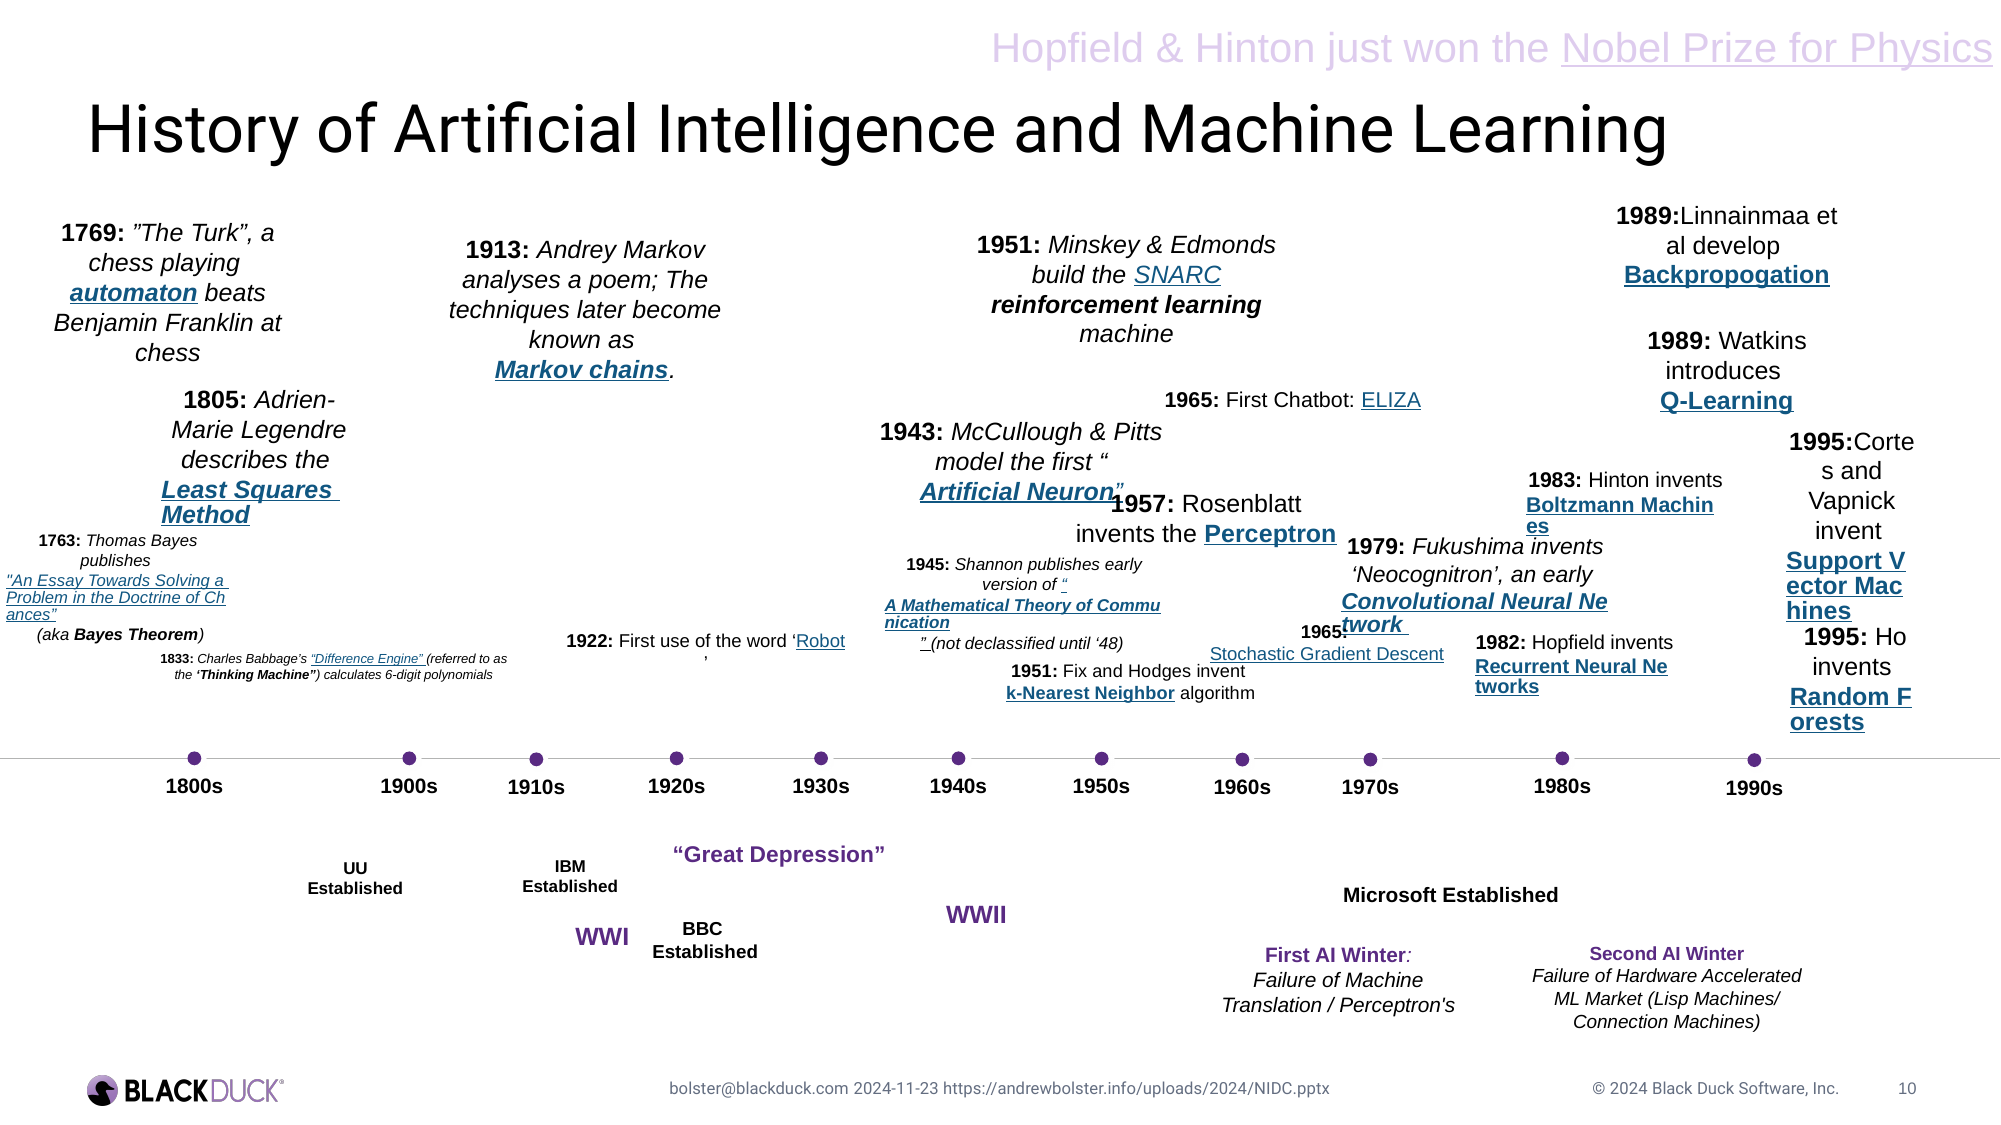

Hopfield & Hinton just won the Nobel Prize for Physics
# History of Artificial Intelligence and Machine Learning
1989:Linnainmaa et al develop Backpropogation
1769: ”The Turk”, a chess playing automaton beats Benjamin Franklin at chess
1913: Andrey Markov analyses a poem; The techniques later become known as Markov chains.
1951: Minskey & Edmonds build the SNARC reinforcement learning machine
1989: Watkins introduces Q-Learning
1805: Adrien-Marie Legendre describes the Least Squares Method
1965: First Chatbot: ELIZA
1943: McCullough & Pitts model the first “Artificial Neuron”
1995:Cortes and Vapnick invent Support Vector Machines
1957: Rosenblatt invents the Perceptron
1983: Hinton invents Boltzmann Machines
1763: Thomas Bayes publishes "An Essay Towards Solving a Problem in the Doctrine of Chances” (aka Bayes Theorem)
1979: Fukushima invents ‘Neocognitron’, an early Convolutional Neural Network
1945: Shannon publishes early version of “A Mathematical Theory of Communication” (not declassified until ‘48)
1995: Ho invents Random Forests
1965: Stochastic Gradient Descent
1982: Hopfield invents Recurrent Neural Networks
1922: First use of the word ‘Robot’
1833: Charles Babbage’s “Difference Engine” (referred to as the ‘Thinking Machine”) calculates 6-digit polynomials
1951: Fix and Hodges invent k-Nearest Neighbor algorithm
Second AI Winter
Failure of Hardware Accelerated ML Market (Lisp Machines/ Connection Machines)
First AI Winter:
Failure of Machine Translation / Perceptron's
WWII
IBM
Established
UU
Established
“Great Depression”
WWI

1800s

1900s

1920s

1930s

1940s

1980s

1950s

1910s

1960s

1970s

1990s
Microsoft Established
BBC
Established